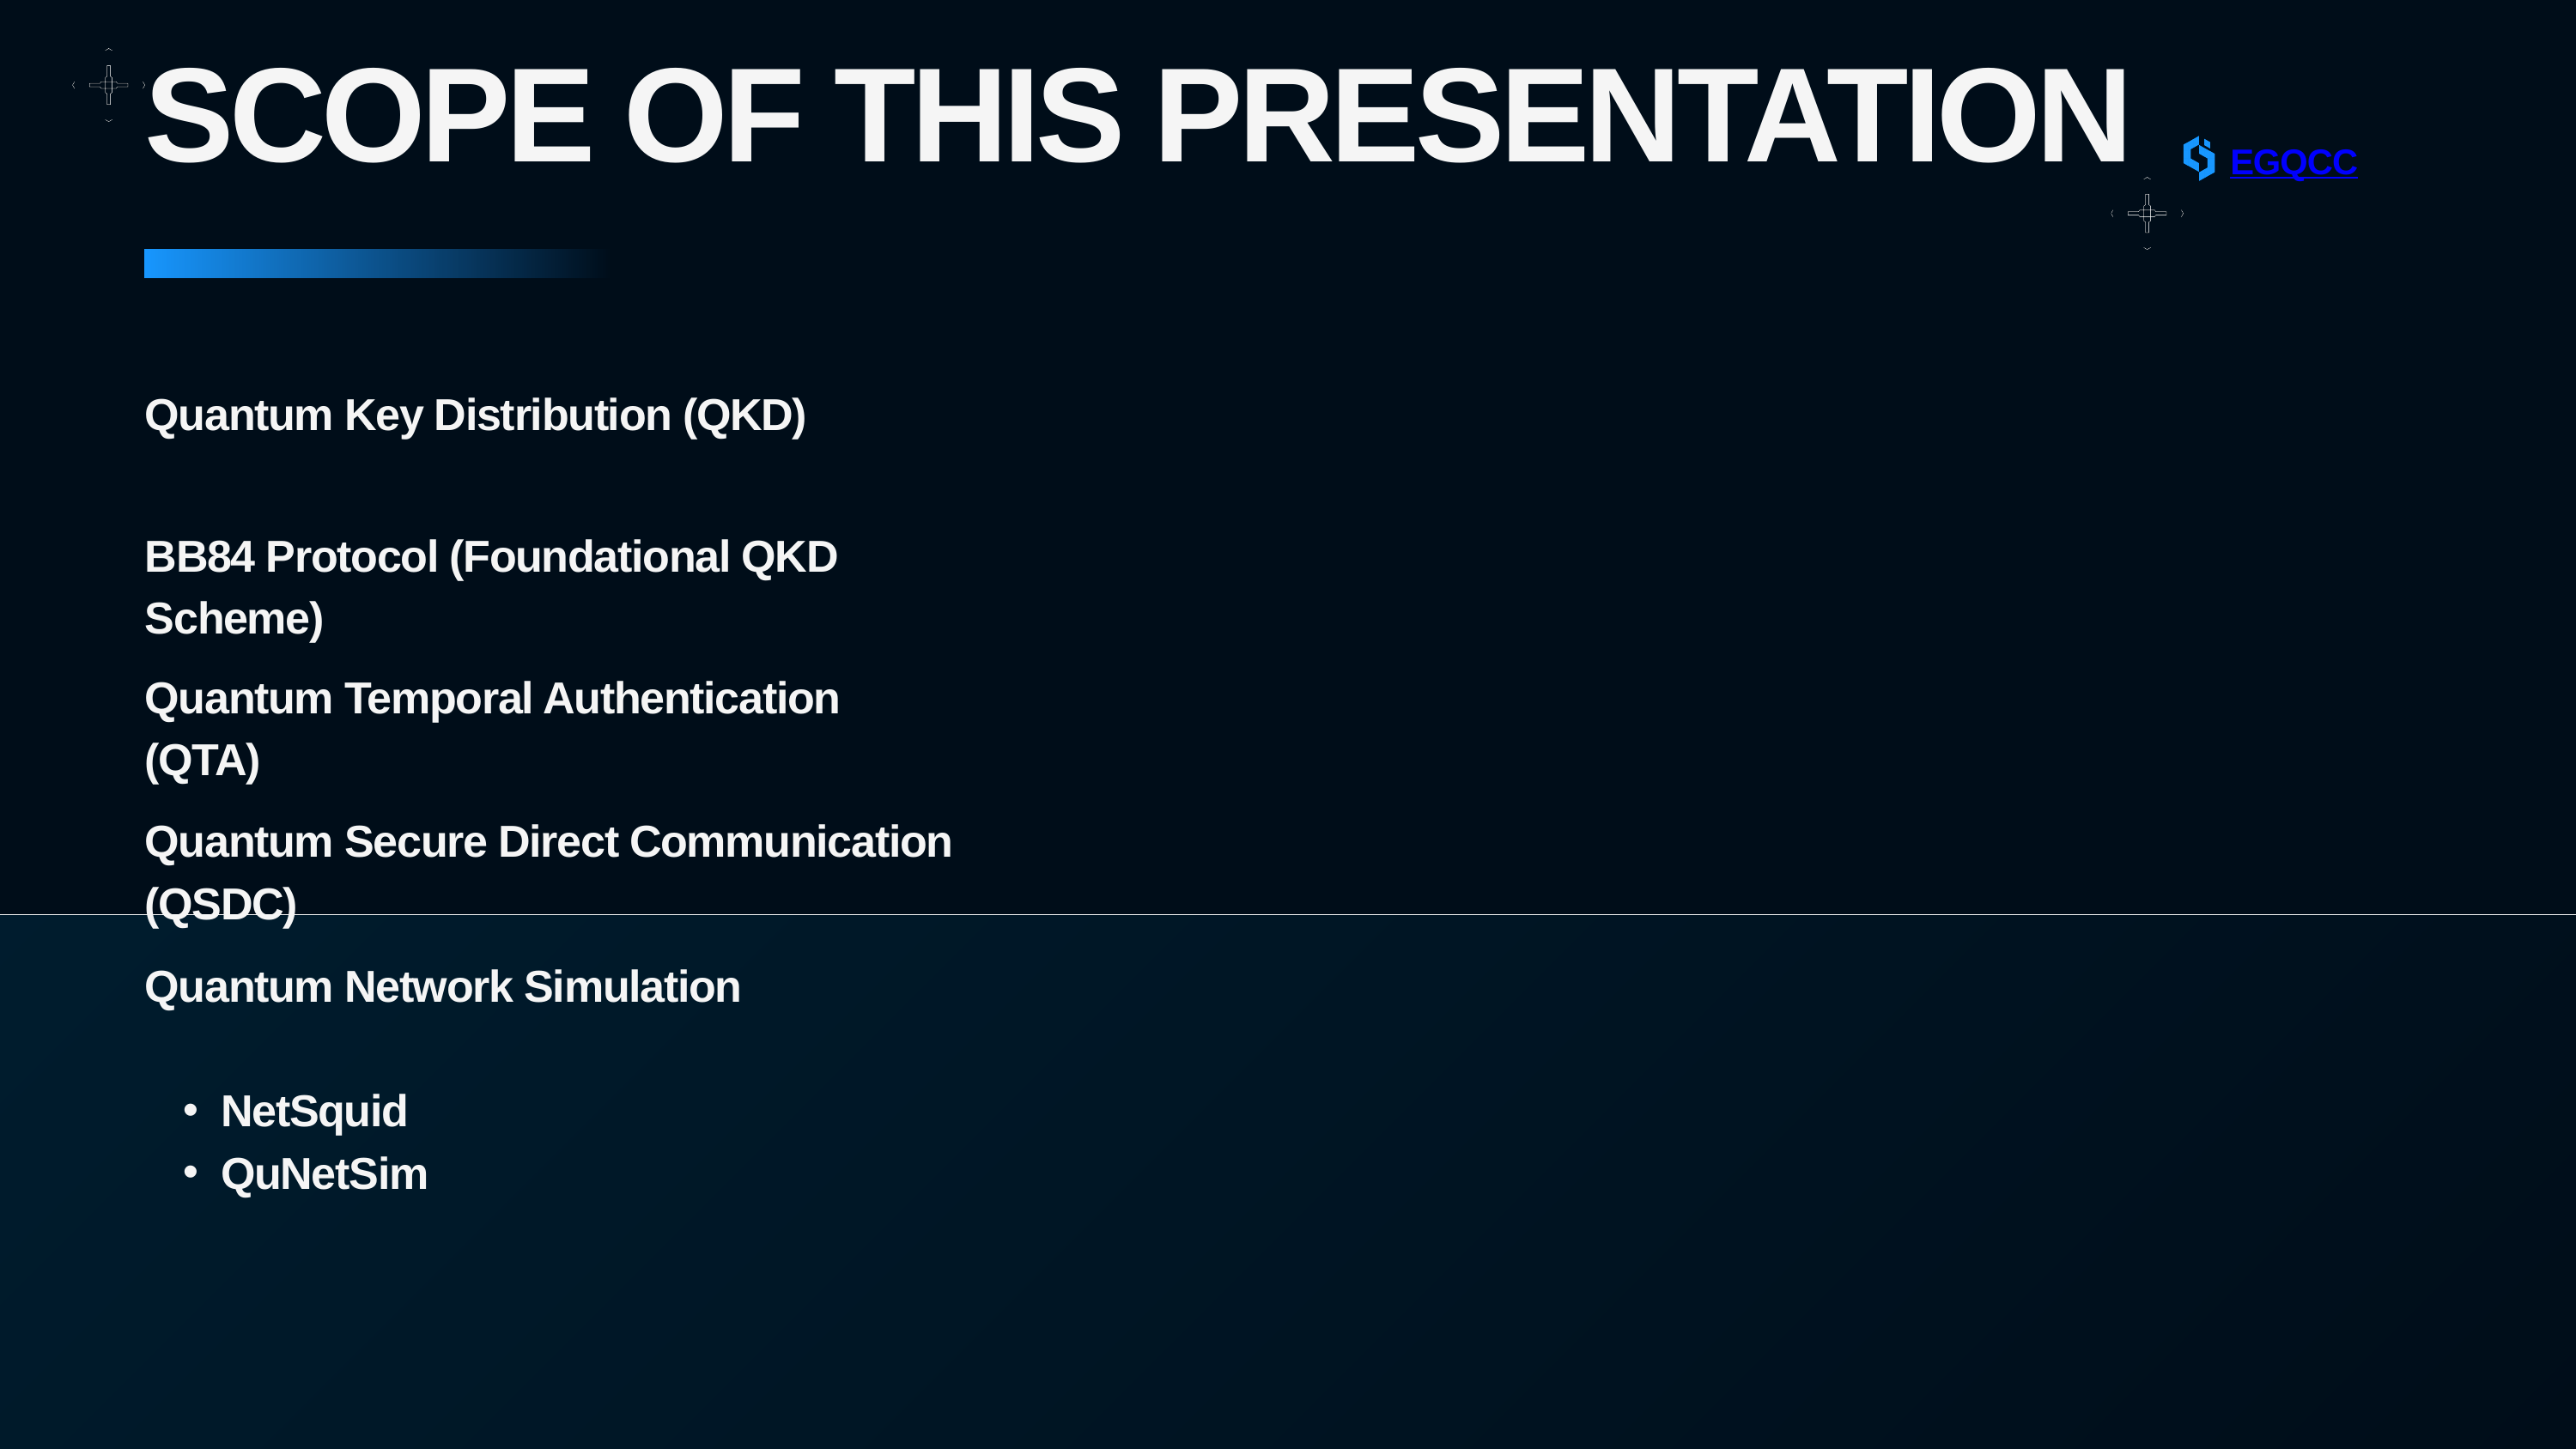

SCOPE OF THIS PRESENTATION
EGQCC

Quantum Key Distribution (QKD)
BB84 Protocol (Foundational QKD Scheme)
Quantum Temporal Authentication (QTA)
Quantum Secure Direct Communication (QSDC)
Quantum Network Simulation

NetSquid
QuNetSim